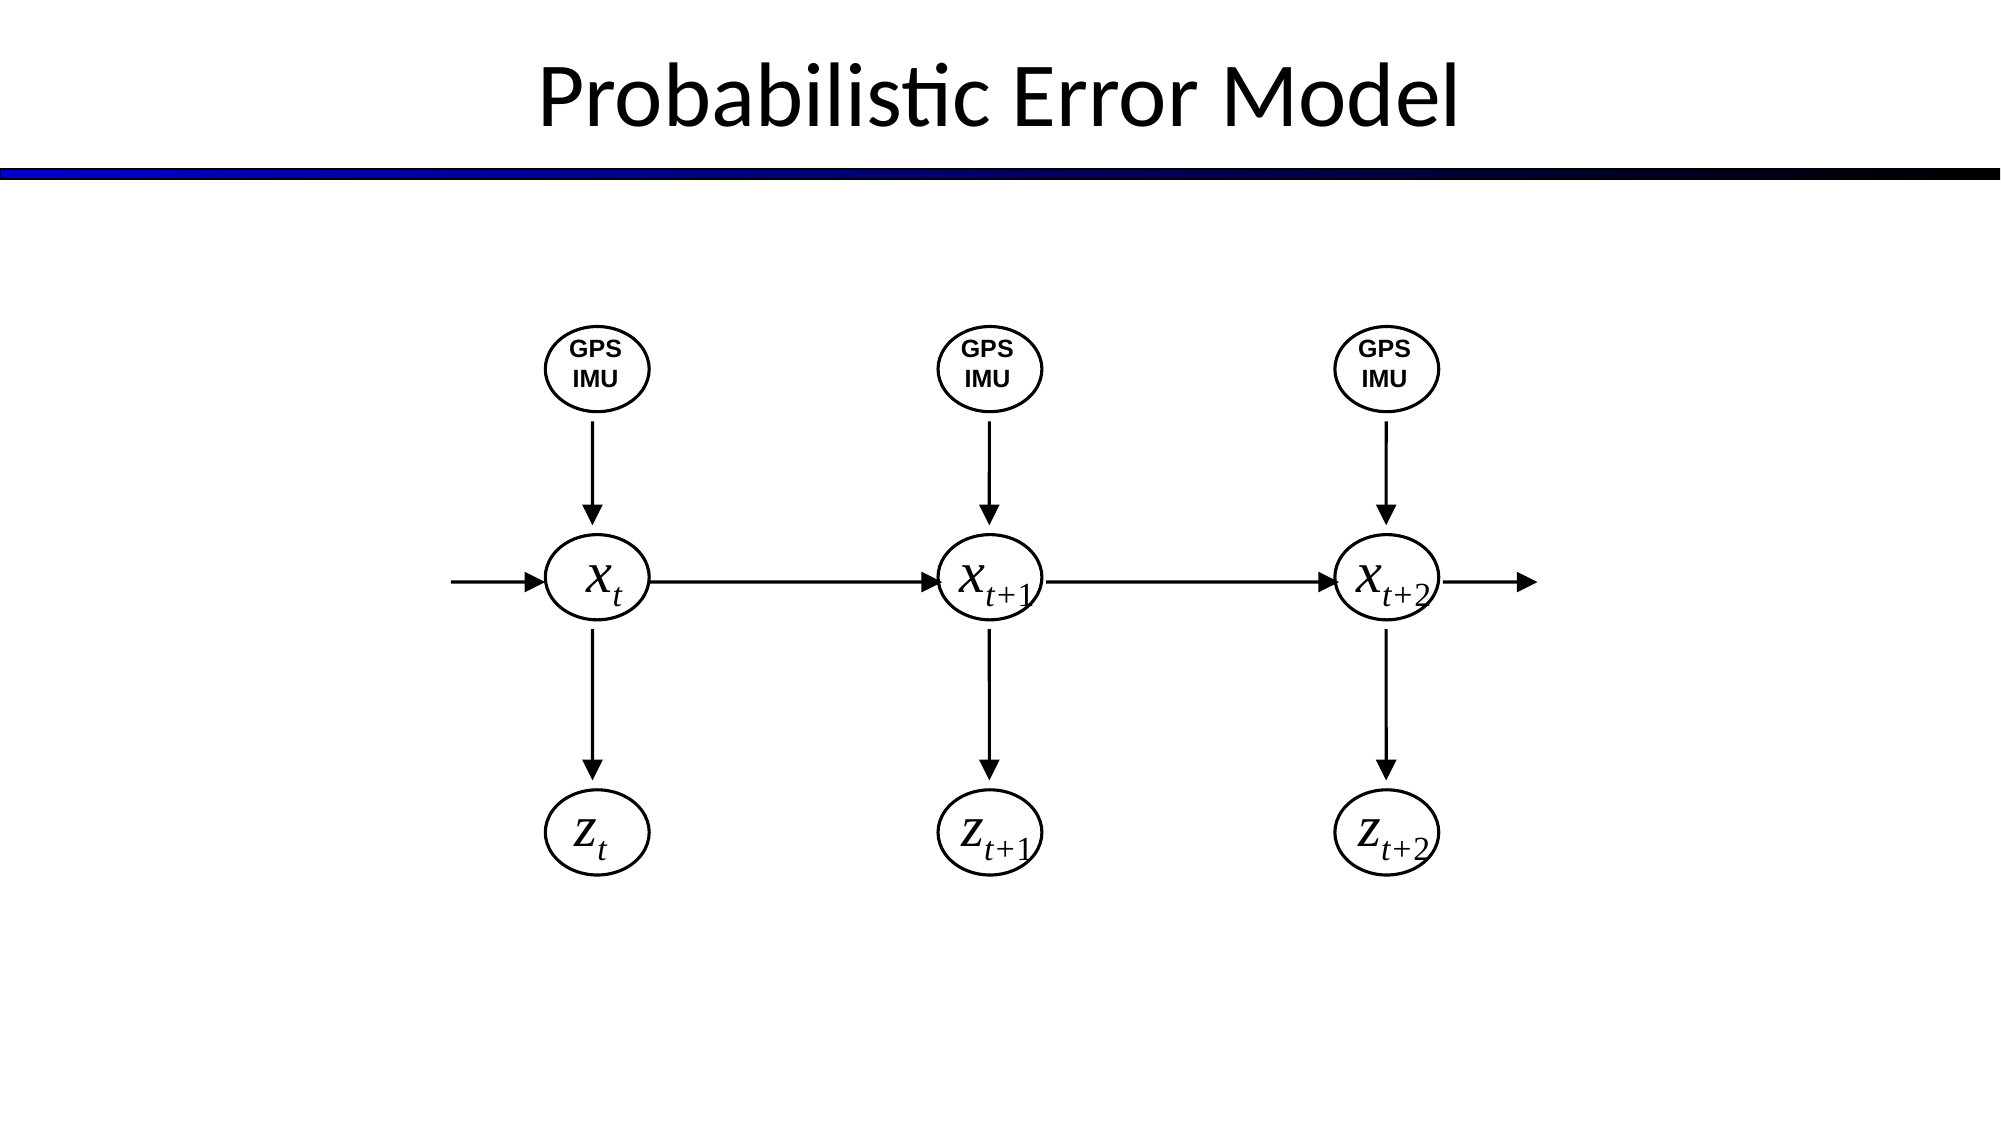

# Probabilistic Error Model
GPS
IMU
GPS
IMU
GPS
IMU

xt
xt+1
xt+2

zt
zt+1
zt+2